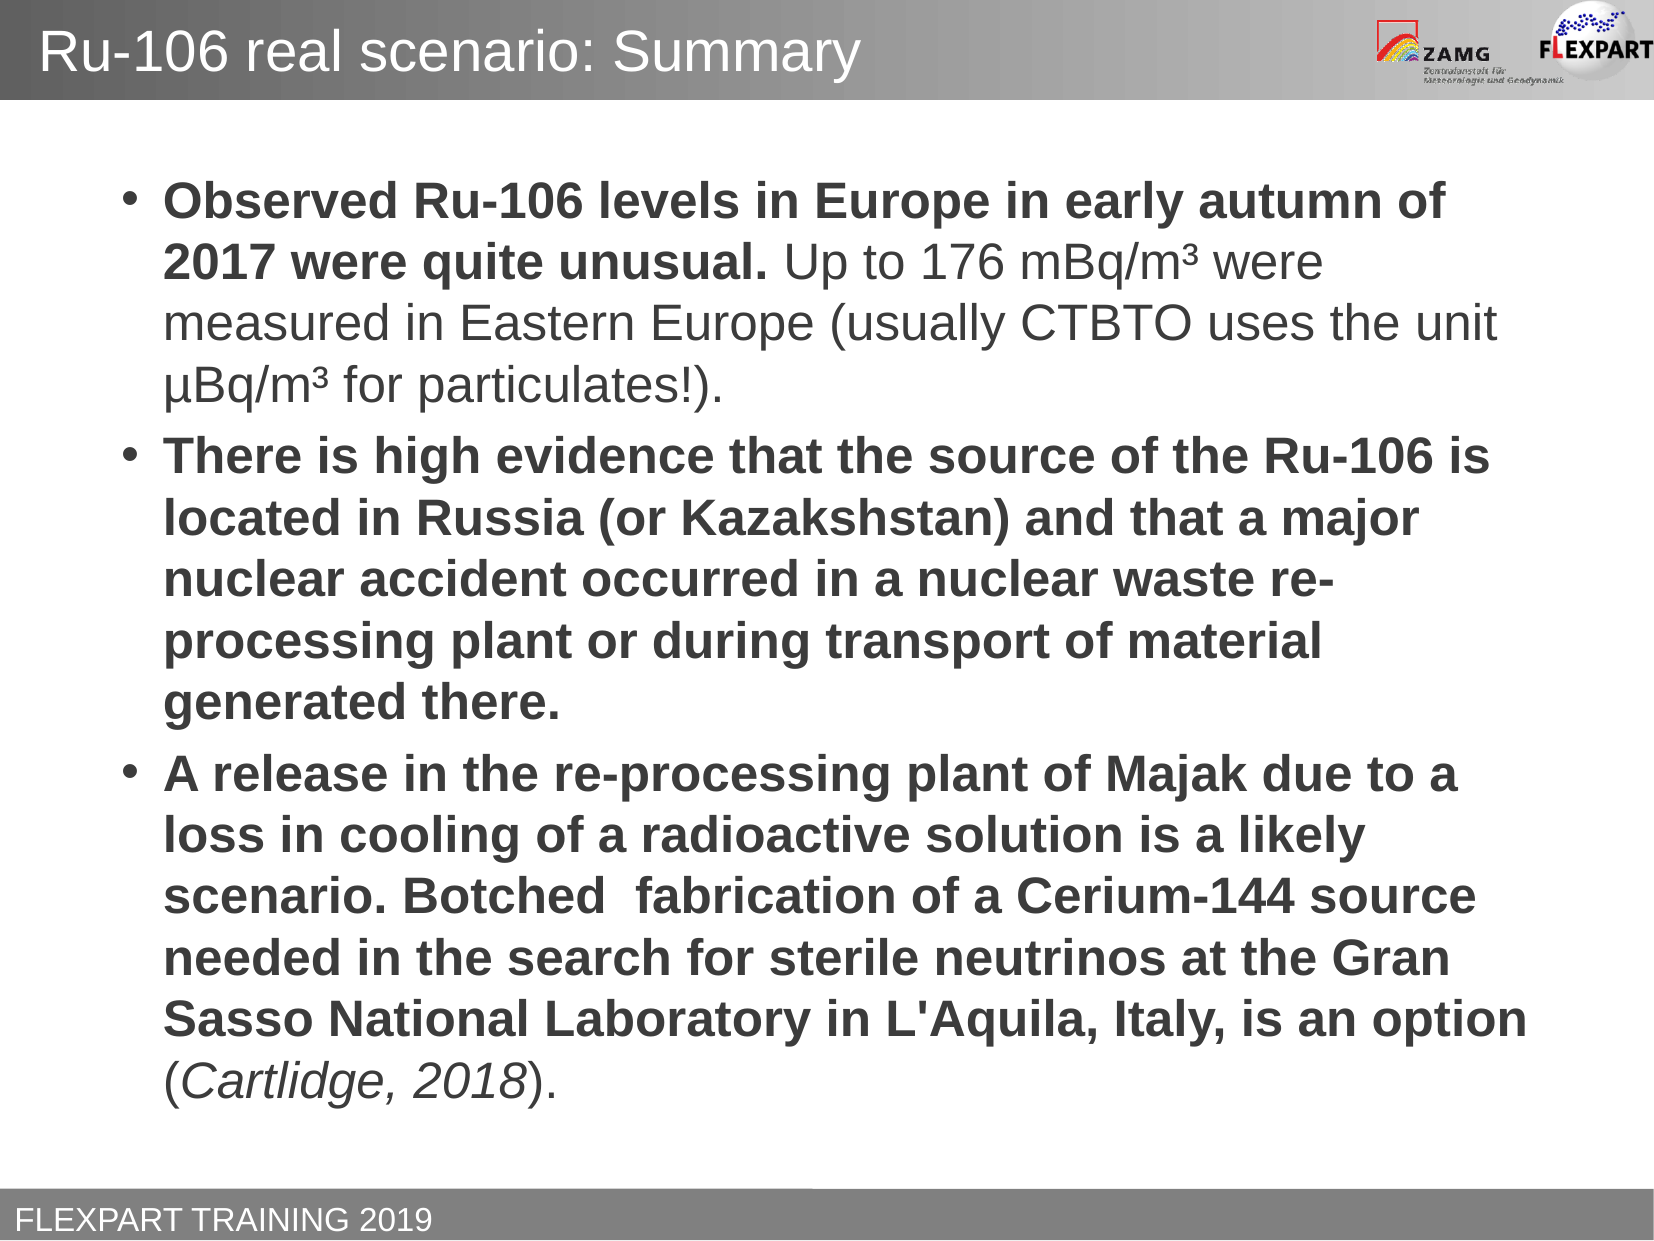

Ru-106 real scenario: Summary
Observed Ru-106 levels in Europe in early autumn of 2017 were quite unusual. Up to 176 mBq/m³ were measured in Eastern Europe (usually CTBTO uses the unit µBq/m³ for particulates!).
There is high evidence that the source of the Ru-106 is located in Russia (or Kazakshstan) and that a major nuclear accident occurred in a nuclear waste re-processing plant or during transport of material generated there.
A release in the re-processing plant of Majak due to a loss in cooling of a radioactive solution is a likely scenario. Botched  fabrication of a Cerium-144 source needed in the search for sterile neutrinos at the Gran Sasso National Laboratory in L'Aquila, Italy, is an option (Cartlidge, 2018).